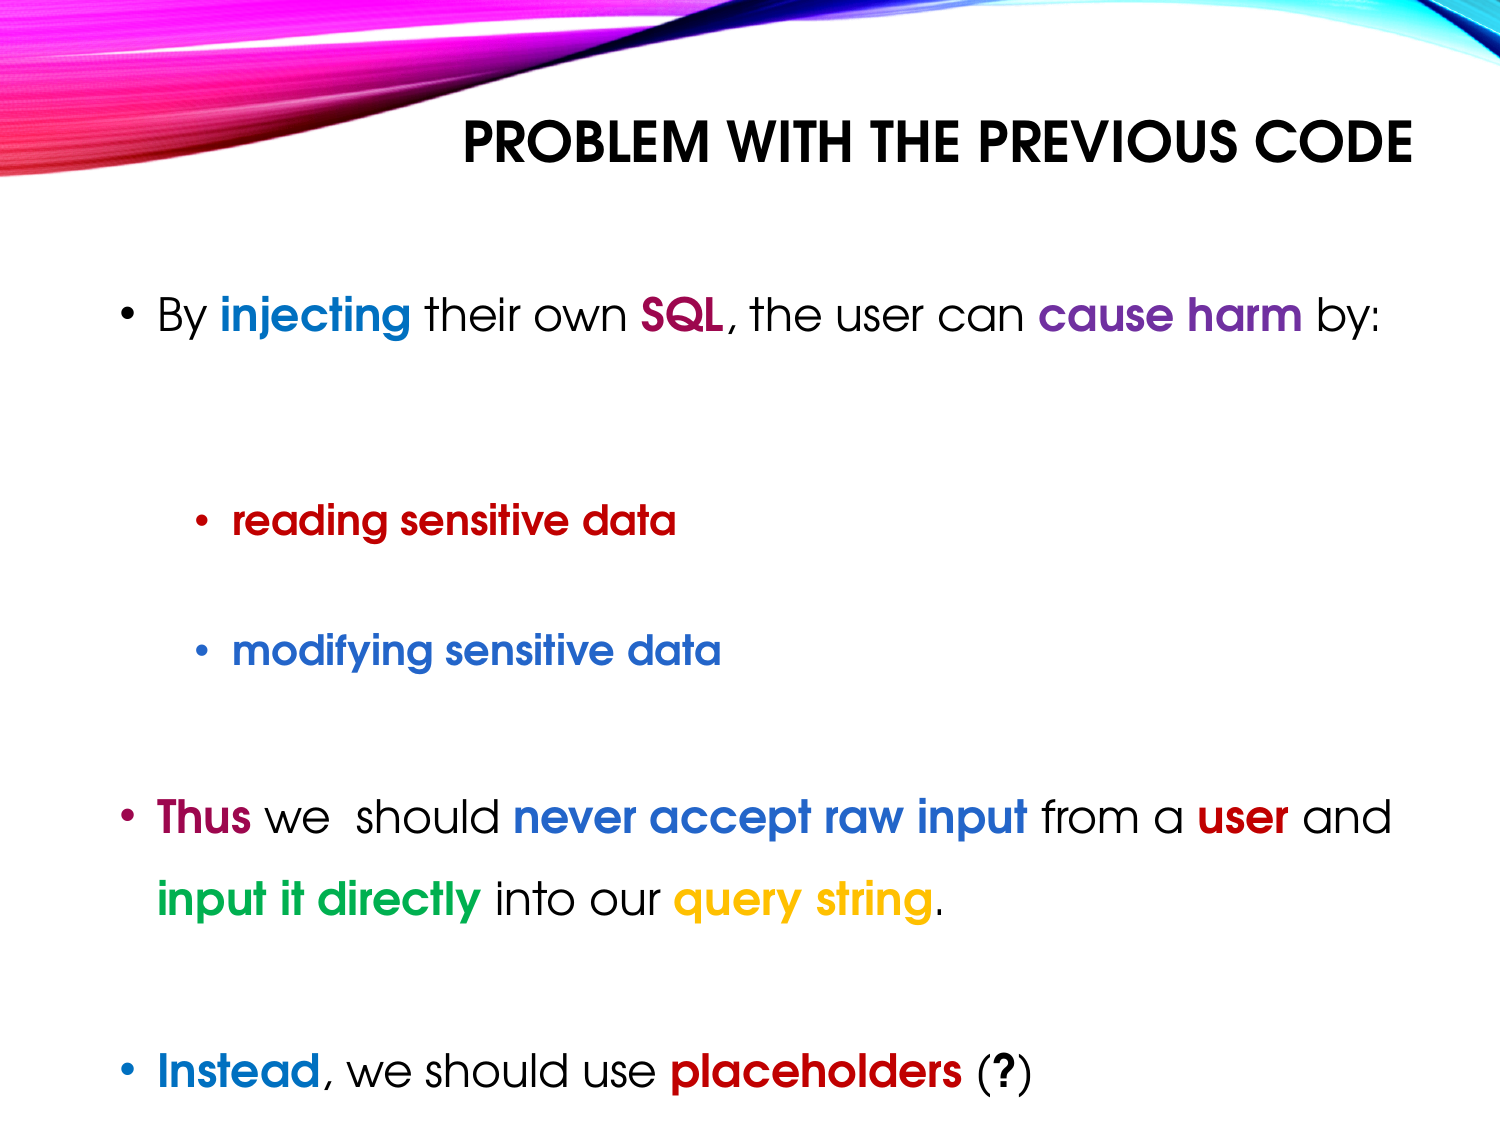

# Problem with the previous code
By injecting their own SQL, the user can cause harm by:

reading sensitive data

modifying sensitive data

Thus we  should never accept raw input from a user and input it directly into our query string.

Instead, we should use placeholders (?)